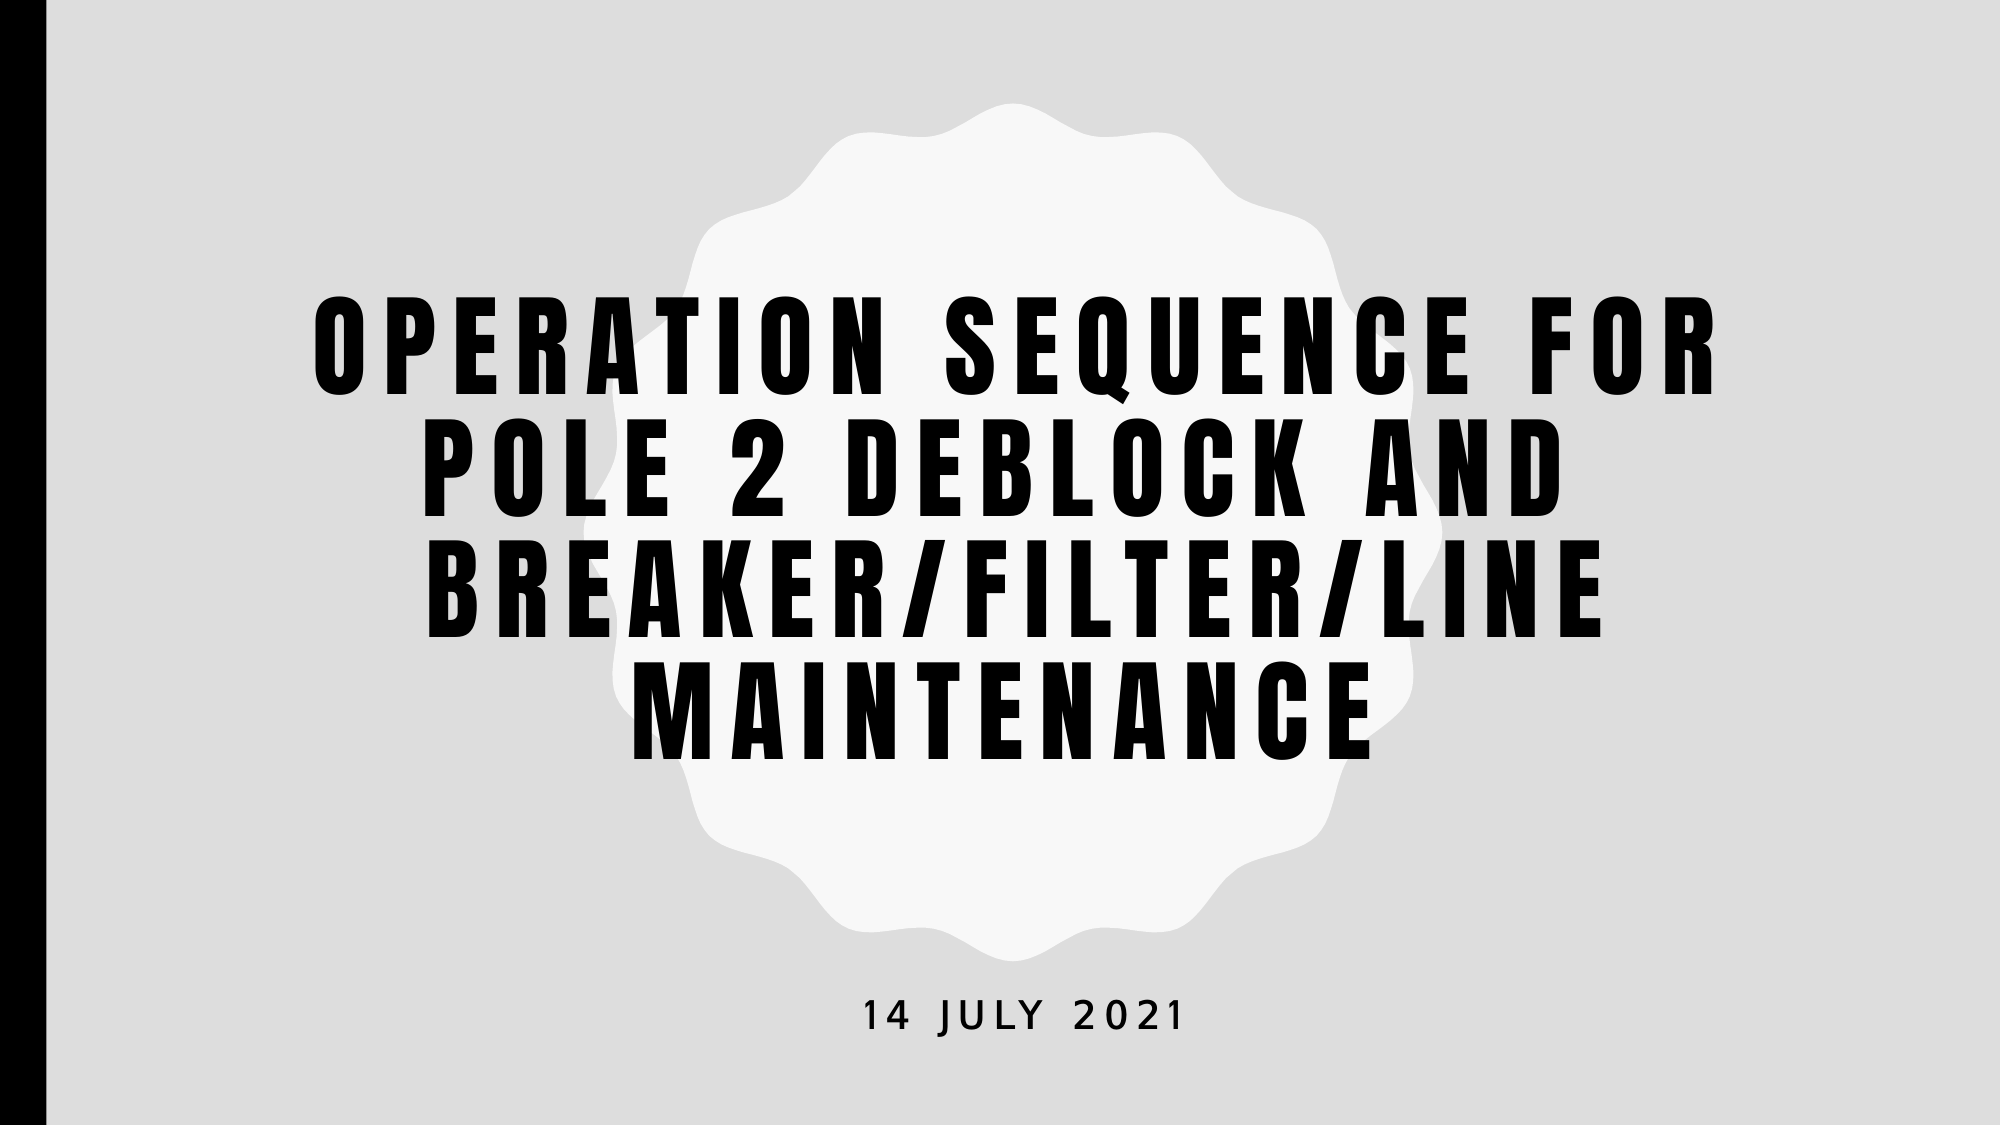

# Operation Sequence for Pole 2 Deblock AND Breaker/Filter/Line Maintenance
14 July 2021